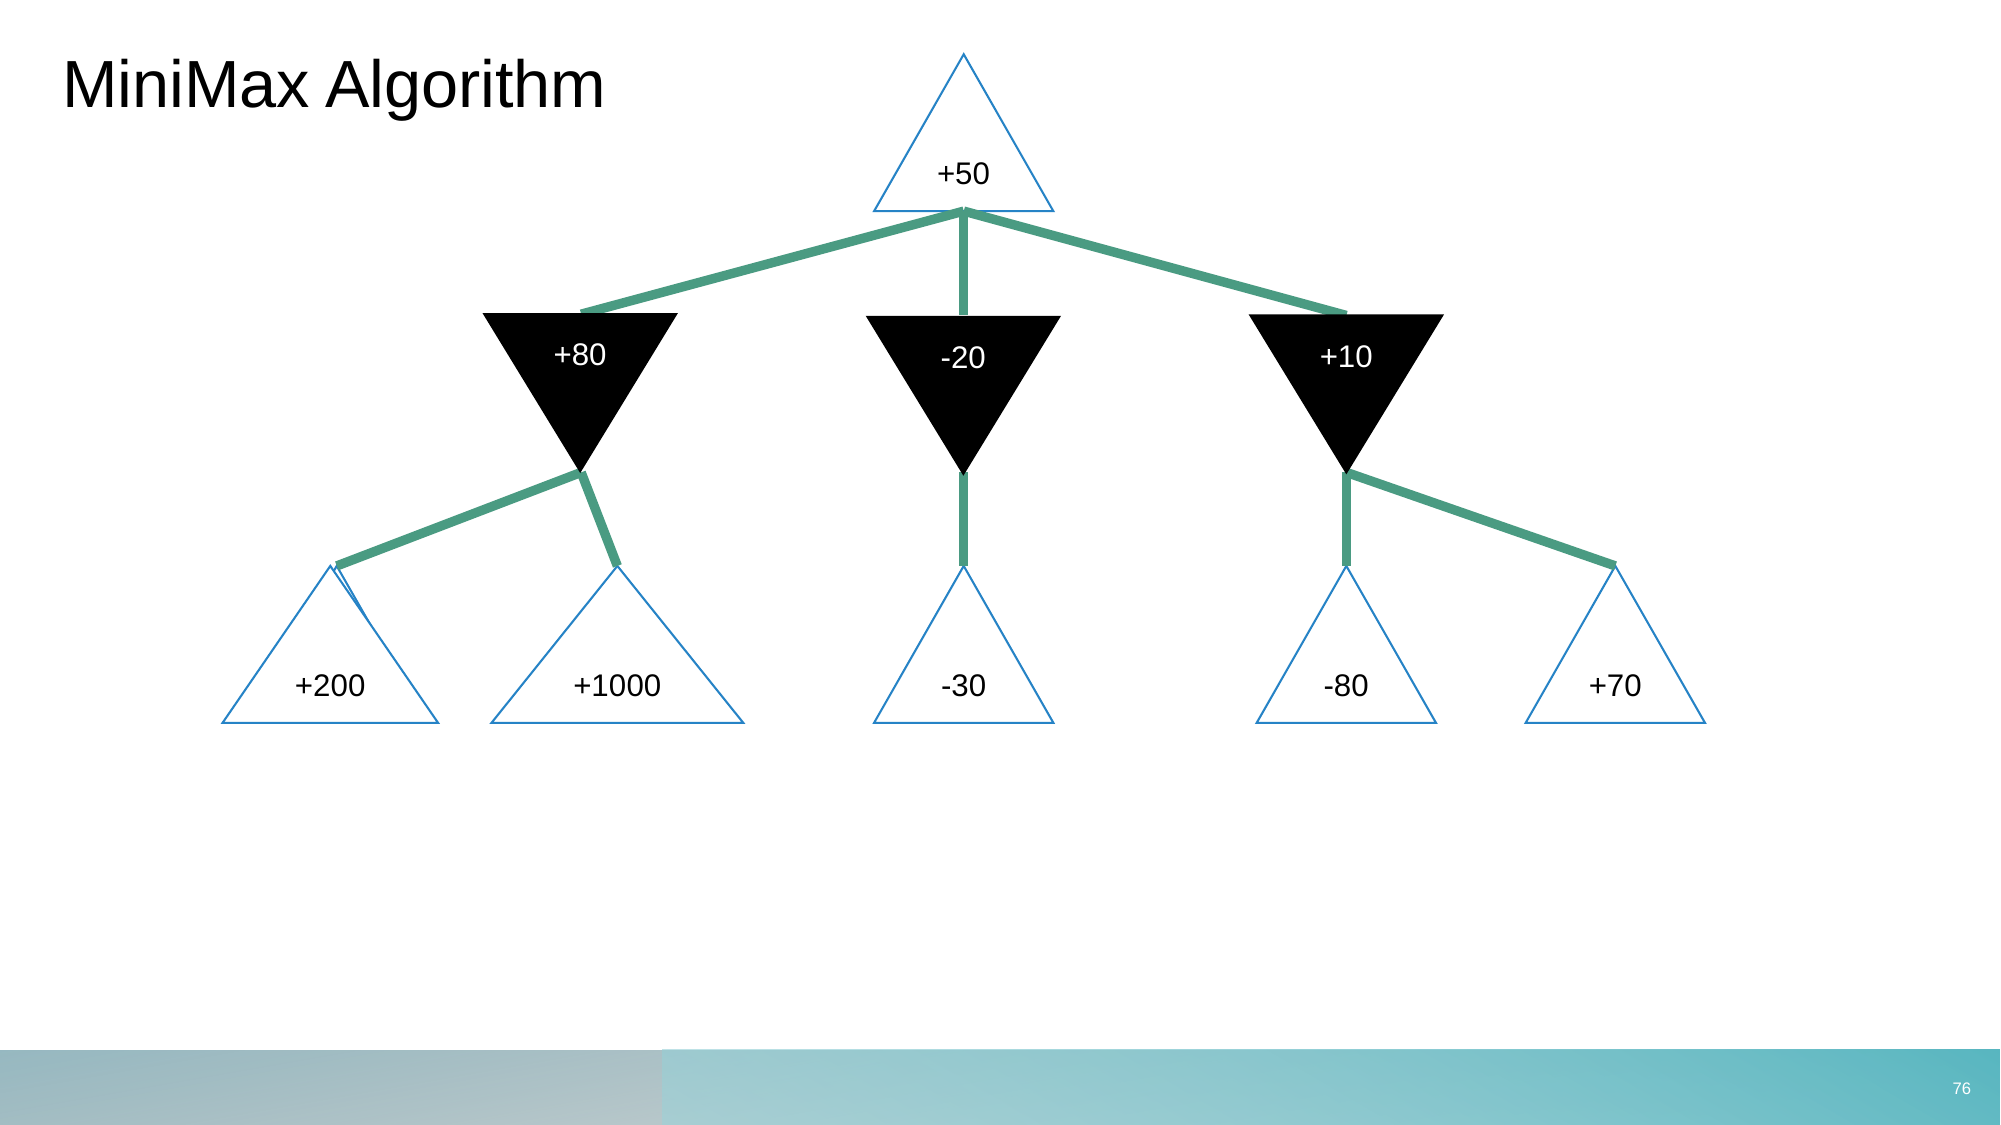

MiniMax Algorithm
+50
+80
+10
-20
+200
+20
-30
-80
+70
+1000
76